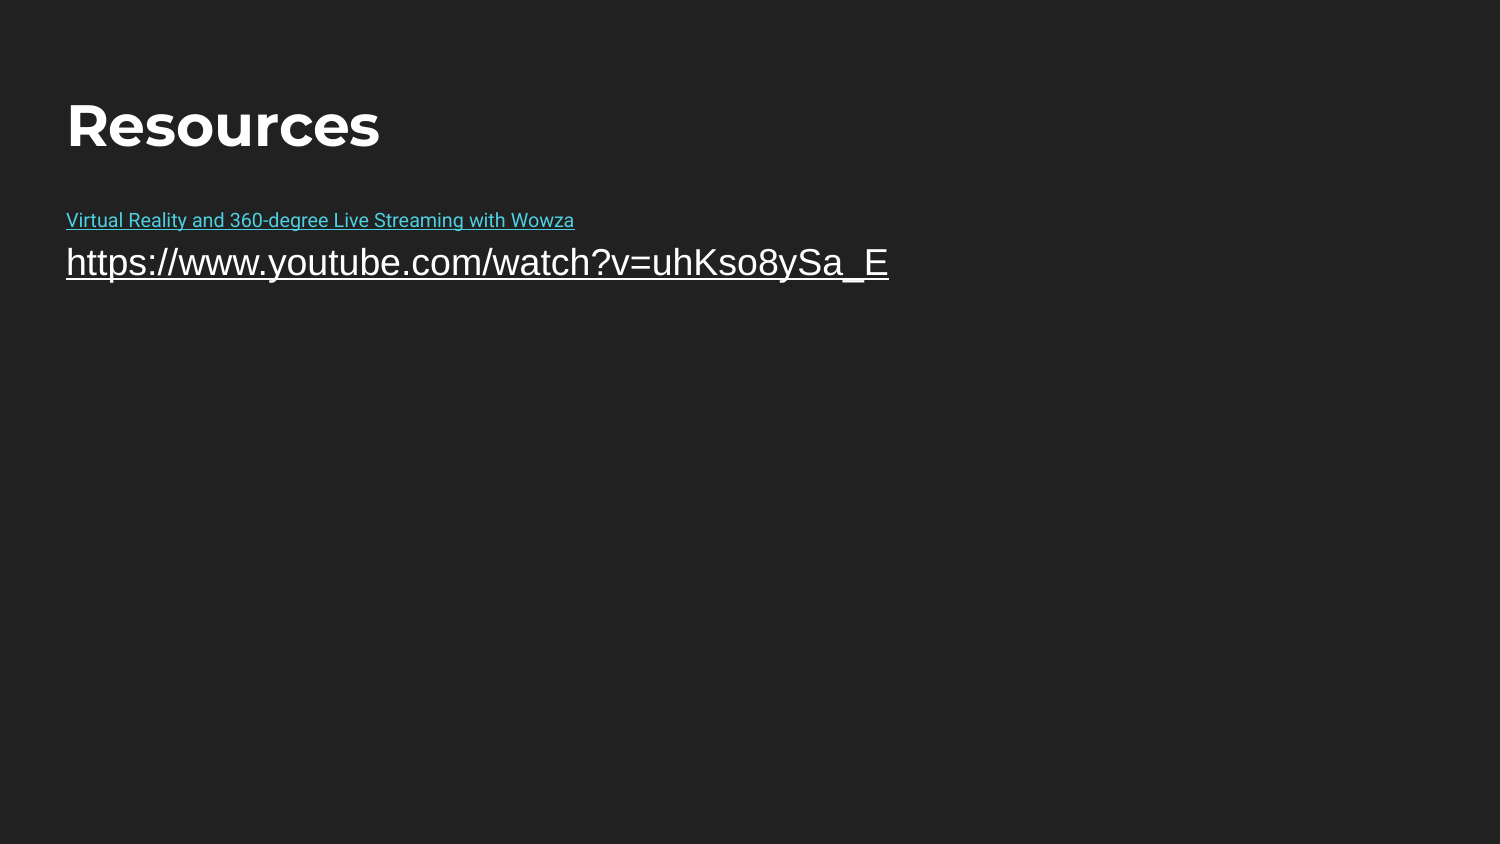

# Resources
Virtual Reality and 360-degree Live Streaming with Wowza
https://www.youtube.com/watch?v=uhKso8ySa_E